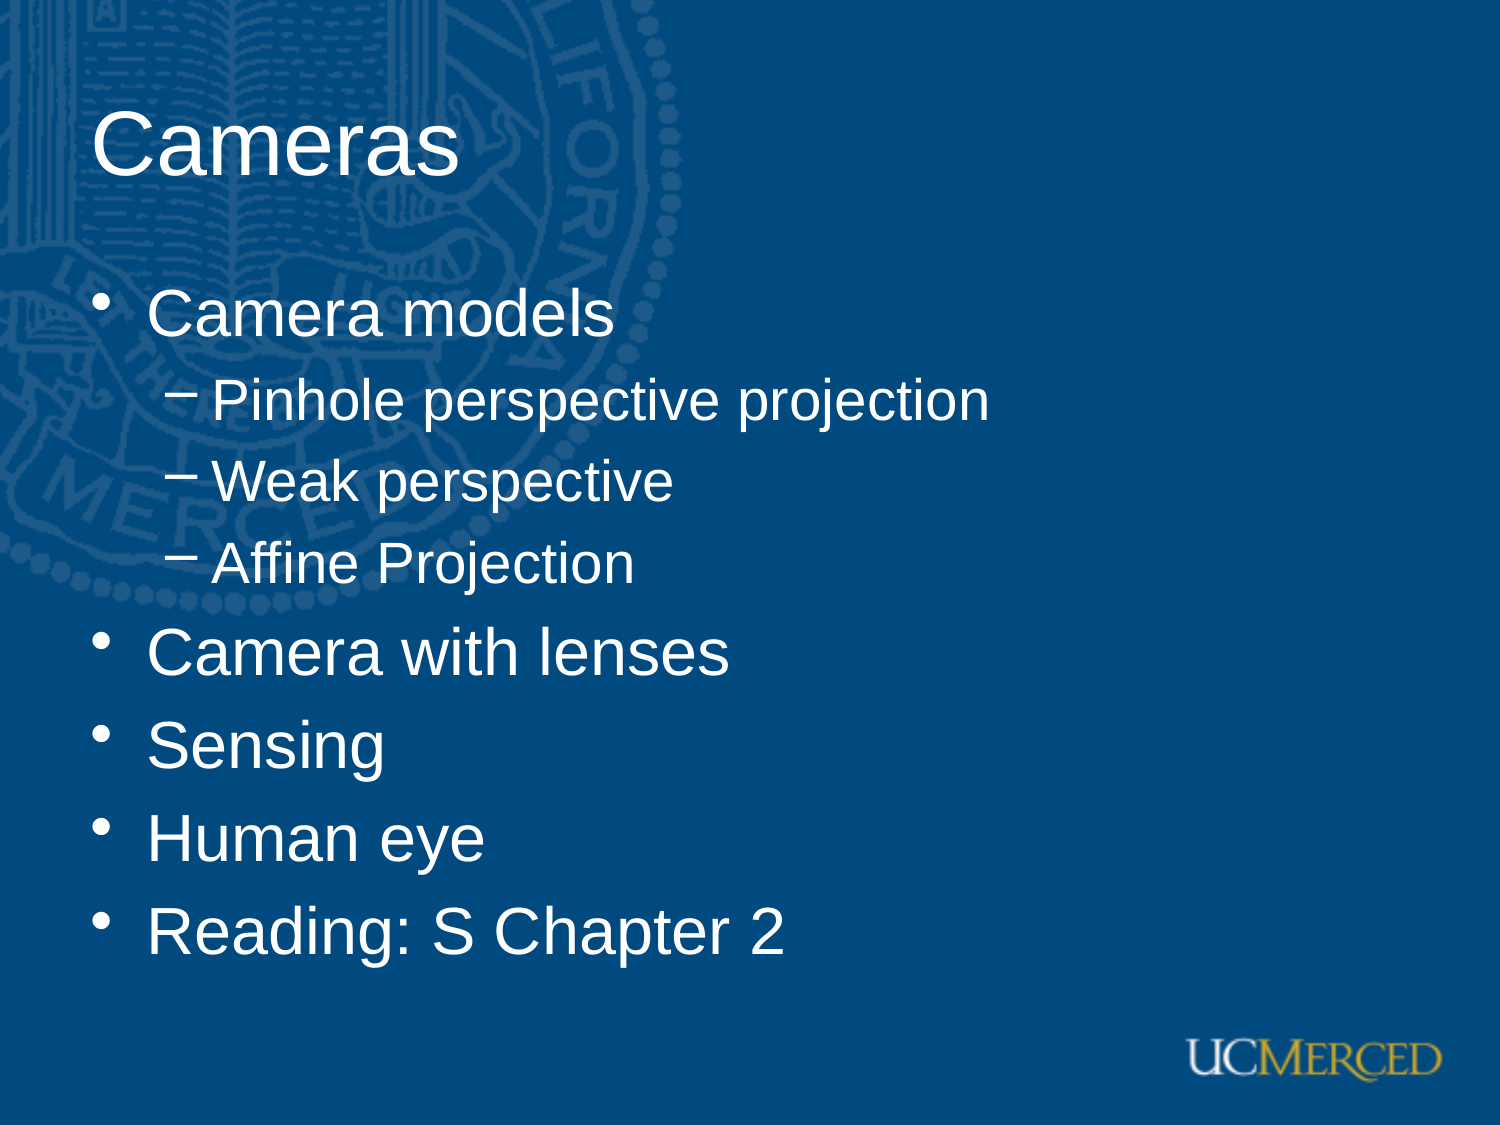

# Cameras
Camera models
Pinhole perspective projection
Weak perspective
Affine Projection
Camera with lenses
Sensing
Human eye
Reading: S Chapter 2